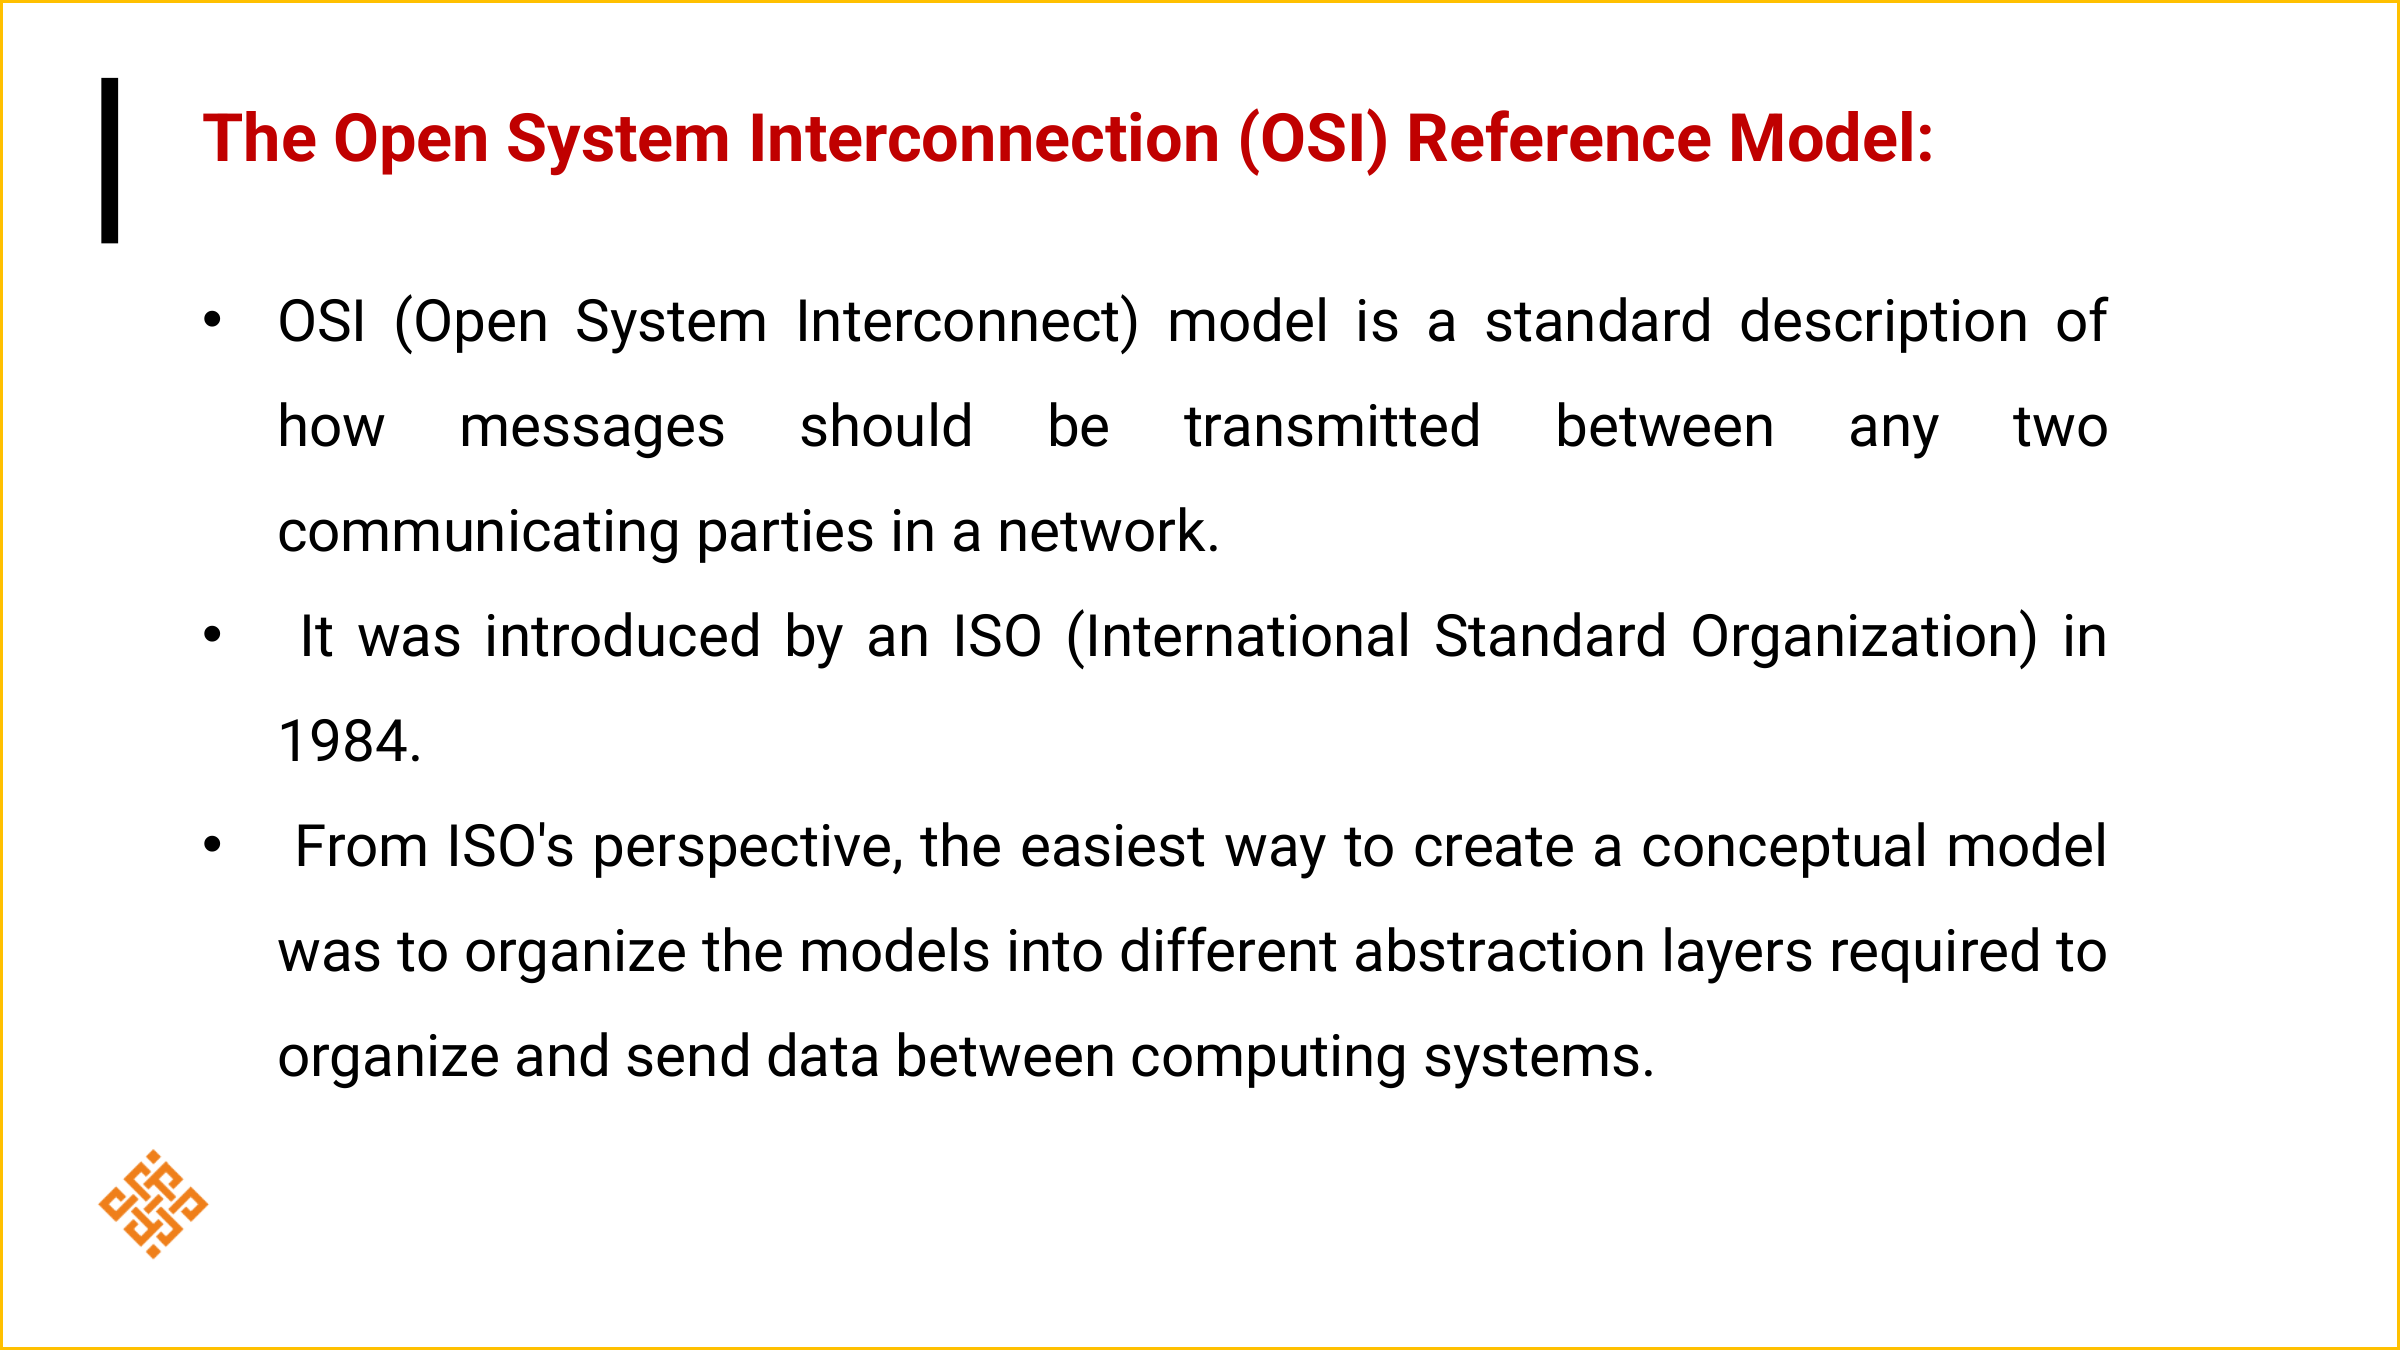

The Open System Interconnection (OSI) Reference Model:
OSI (Open System Interconnect) model is a standard description of how messages should be transmitted between any two communicating parties in a network.
 It was introduced by an ISO (International Standard Organization) in 1984.
 From ISO's perspective, the easiest way to create a conceptual model was to organize the models into different abstraction layers required to organize and send data between computing systems.